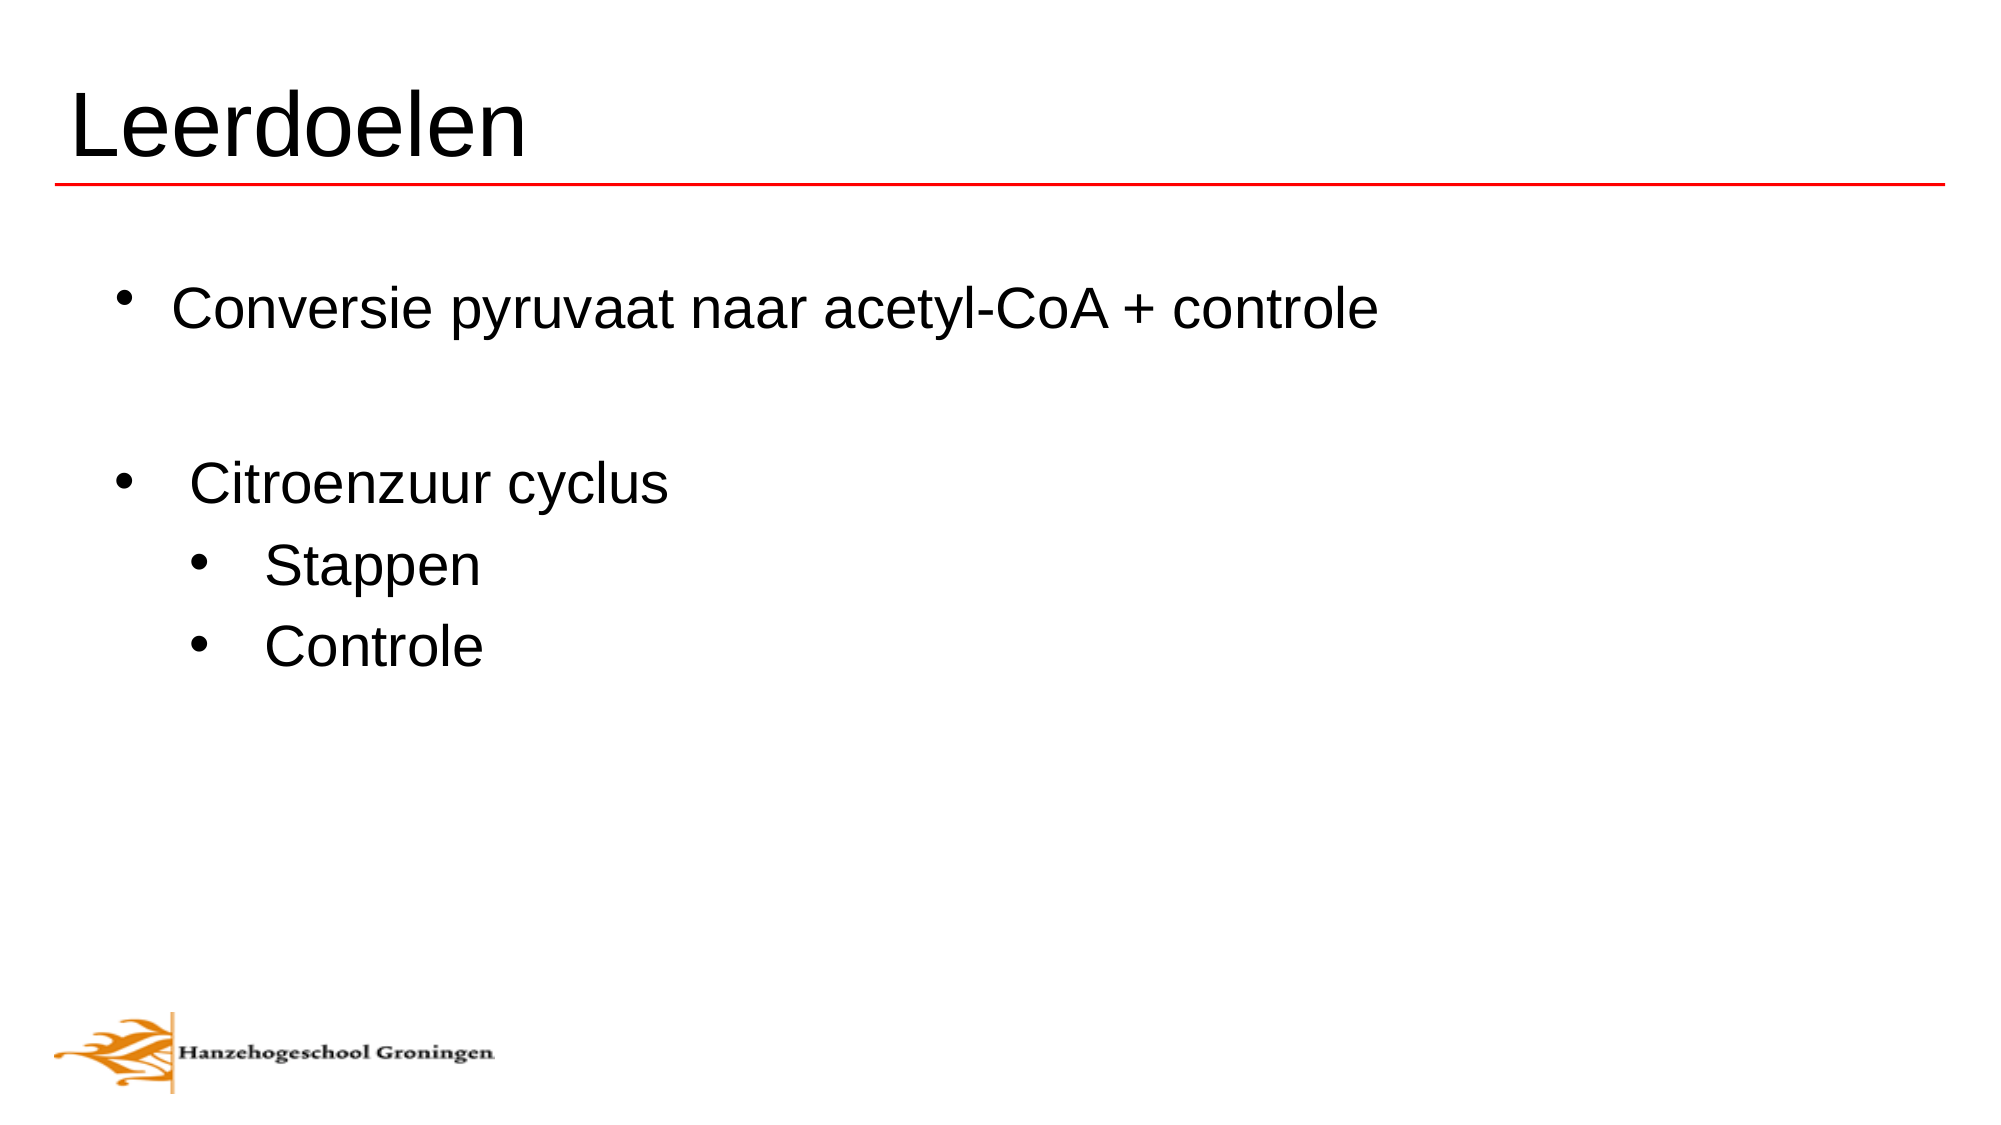

# Leerdoelen
Conversie pyruvaat naar acetyl-CoA + controle

Citroenzuur cyclus
Stappen
Controle